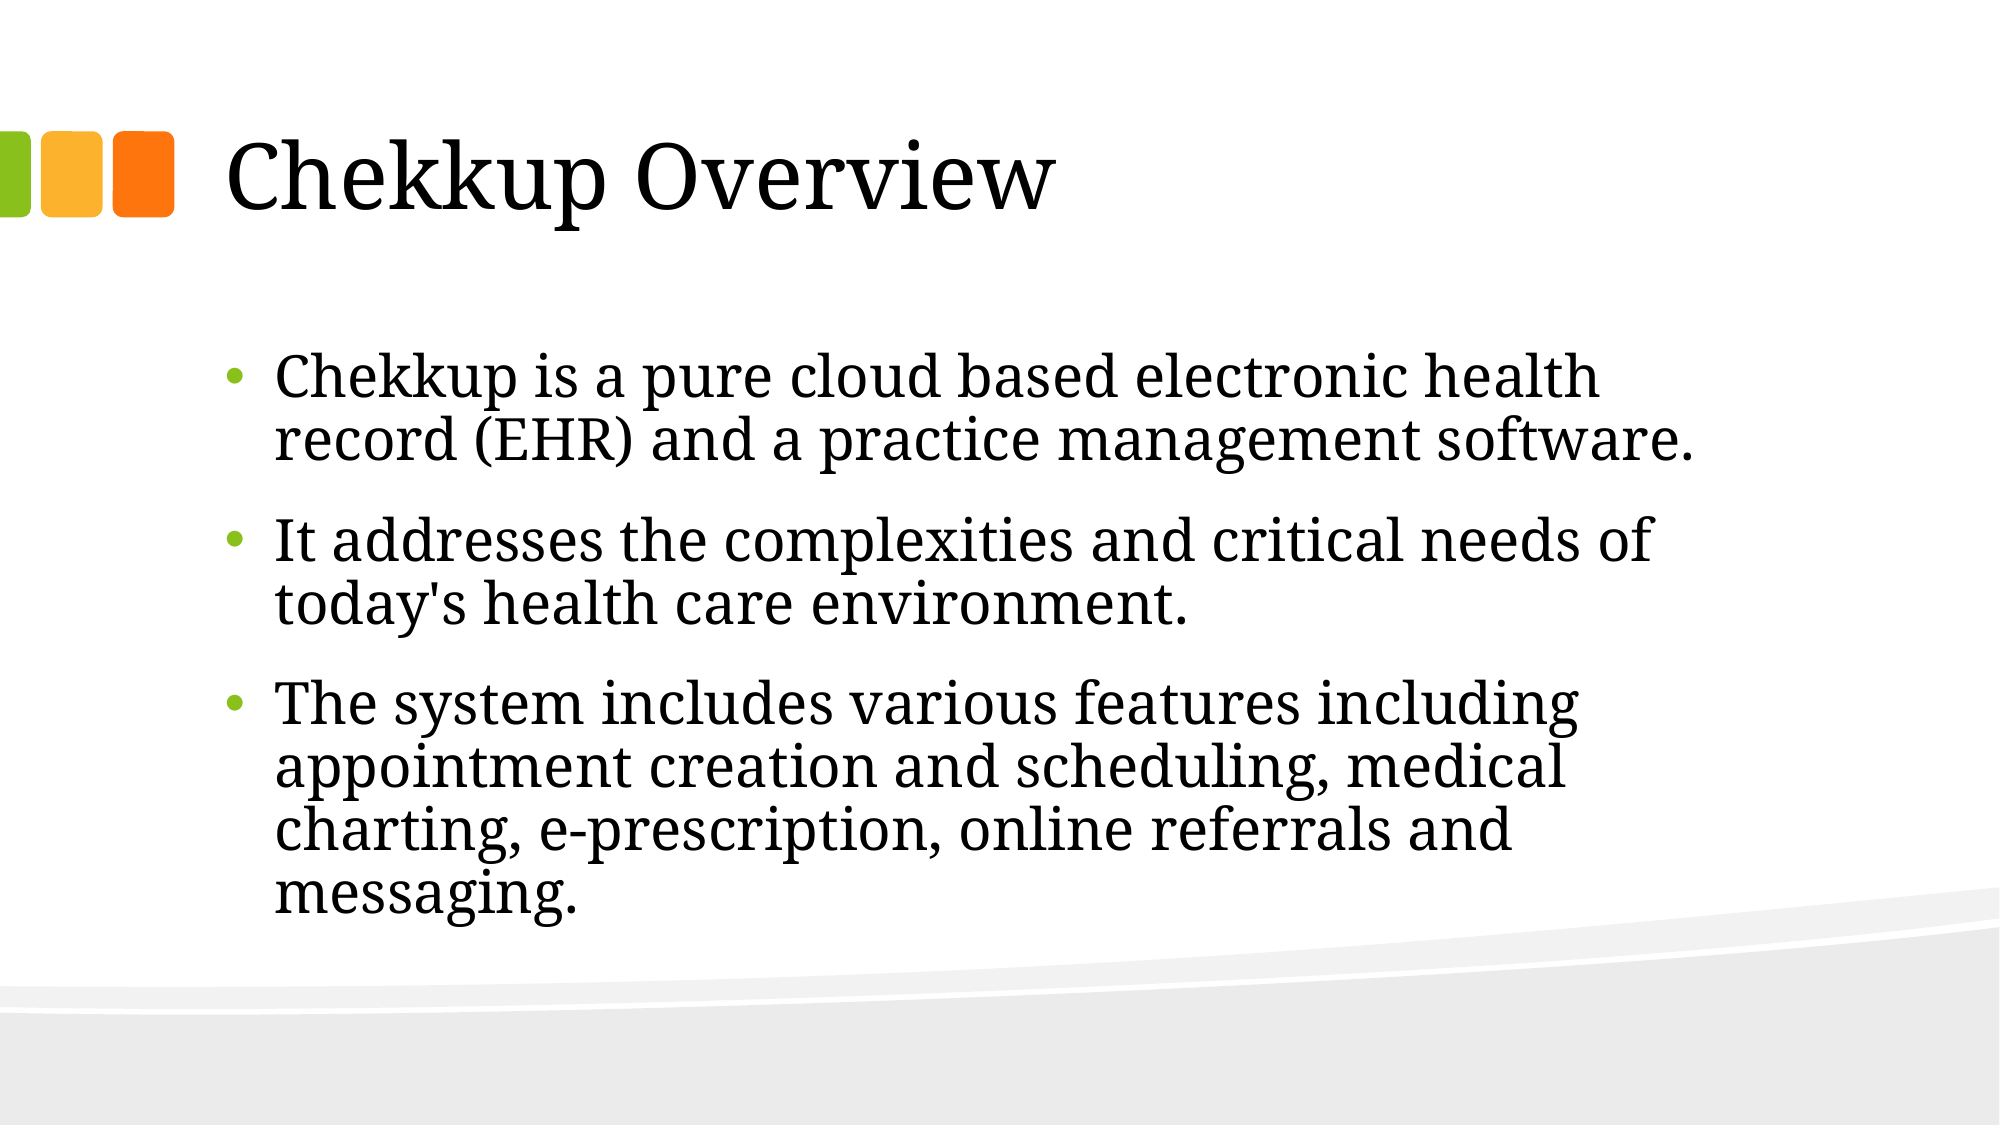

# Chekkup Overview
Chekkup is a pure cloud based electronic health record (EHR) and a practice management software.
It addresses the complexities and critical needs of today's health care environment.
The system includes various features including appointment creation and scheduling, medical charting, e-prescription, online referrals and messaging.